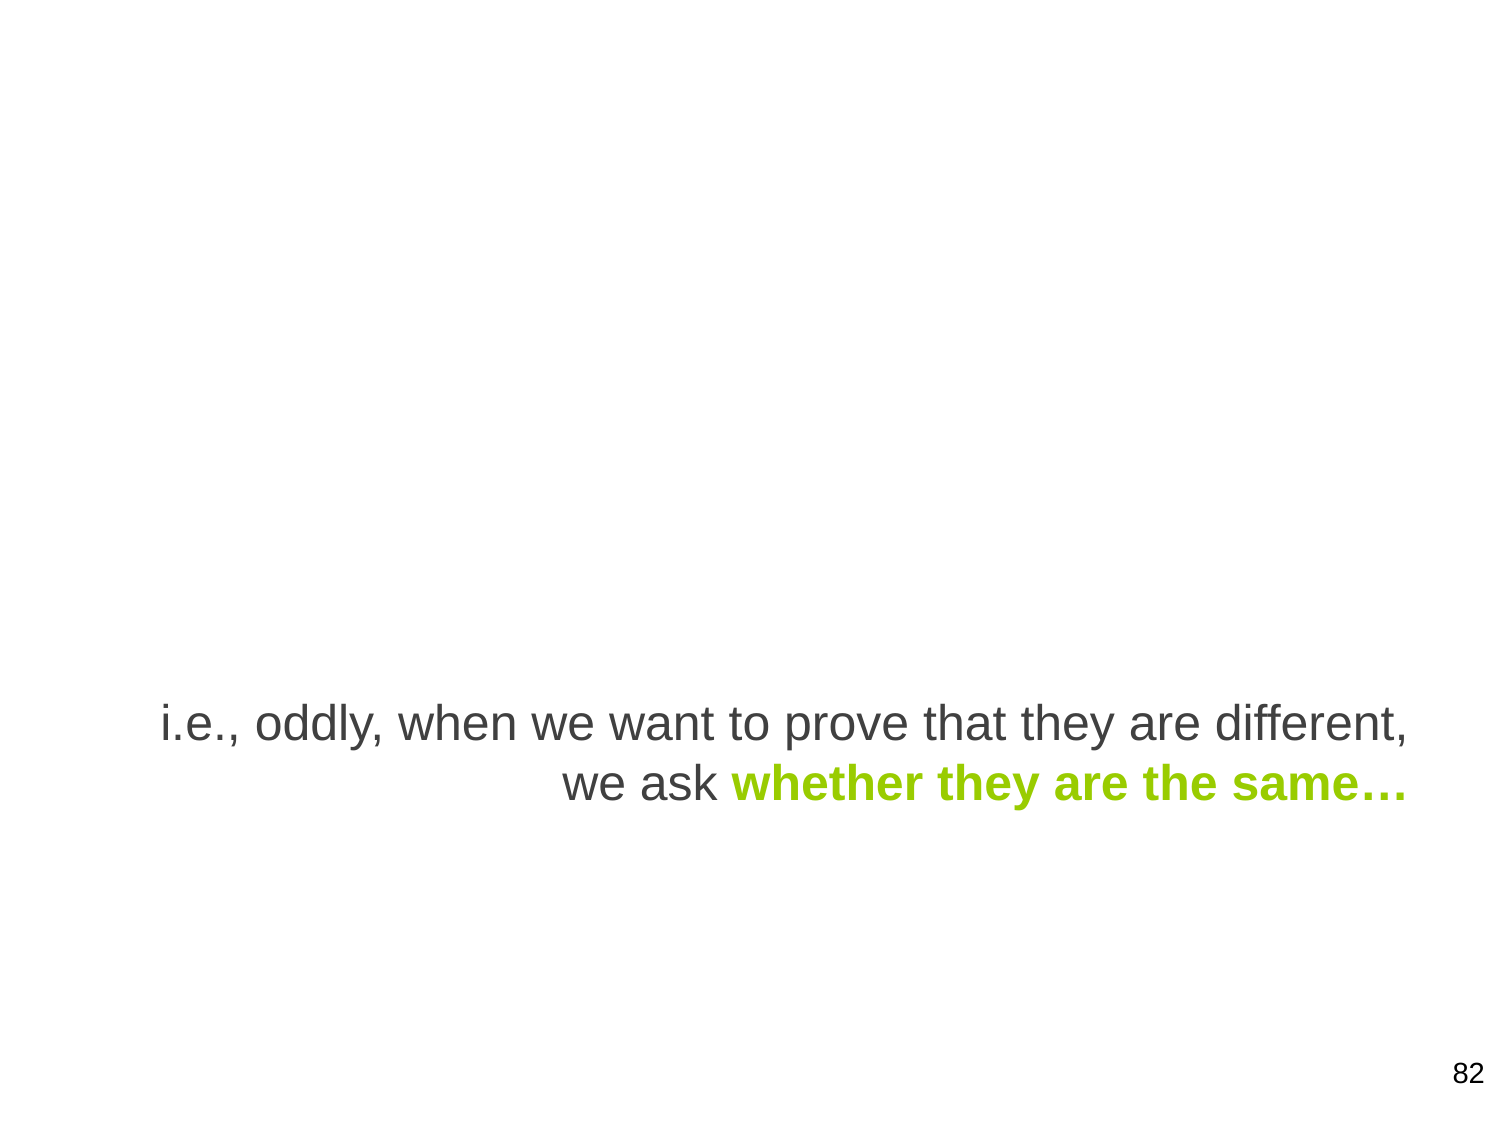

i.e., oddly, when we want to prove that they are different, we ask whether they are the same…

82